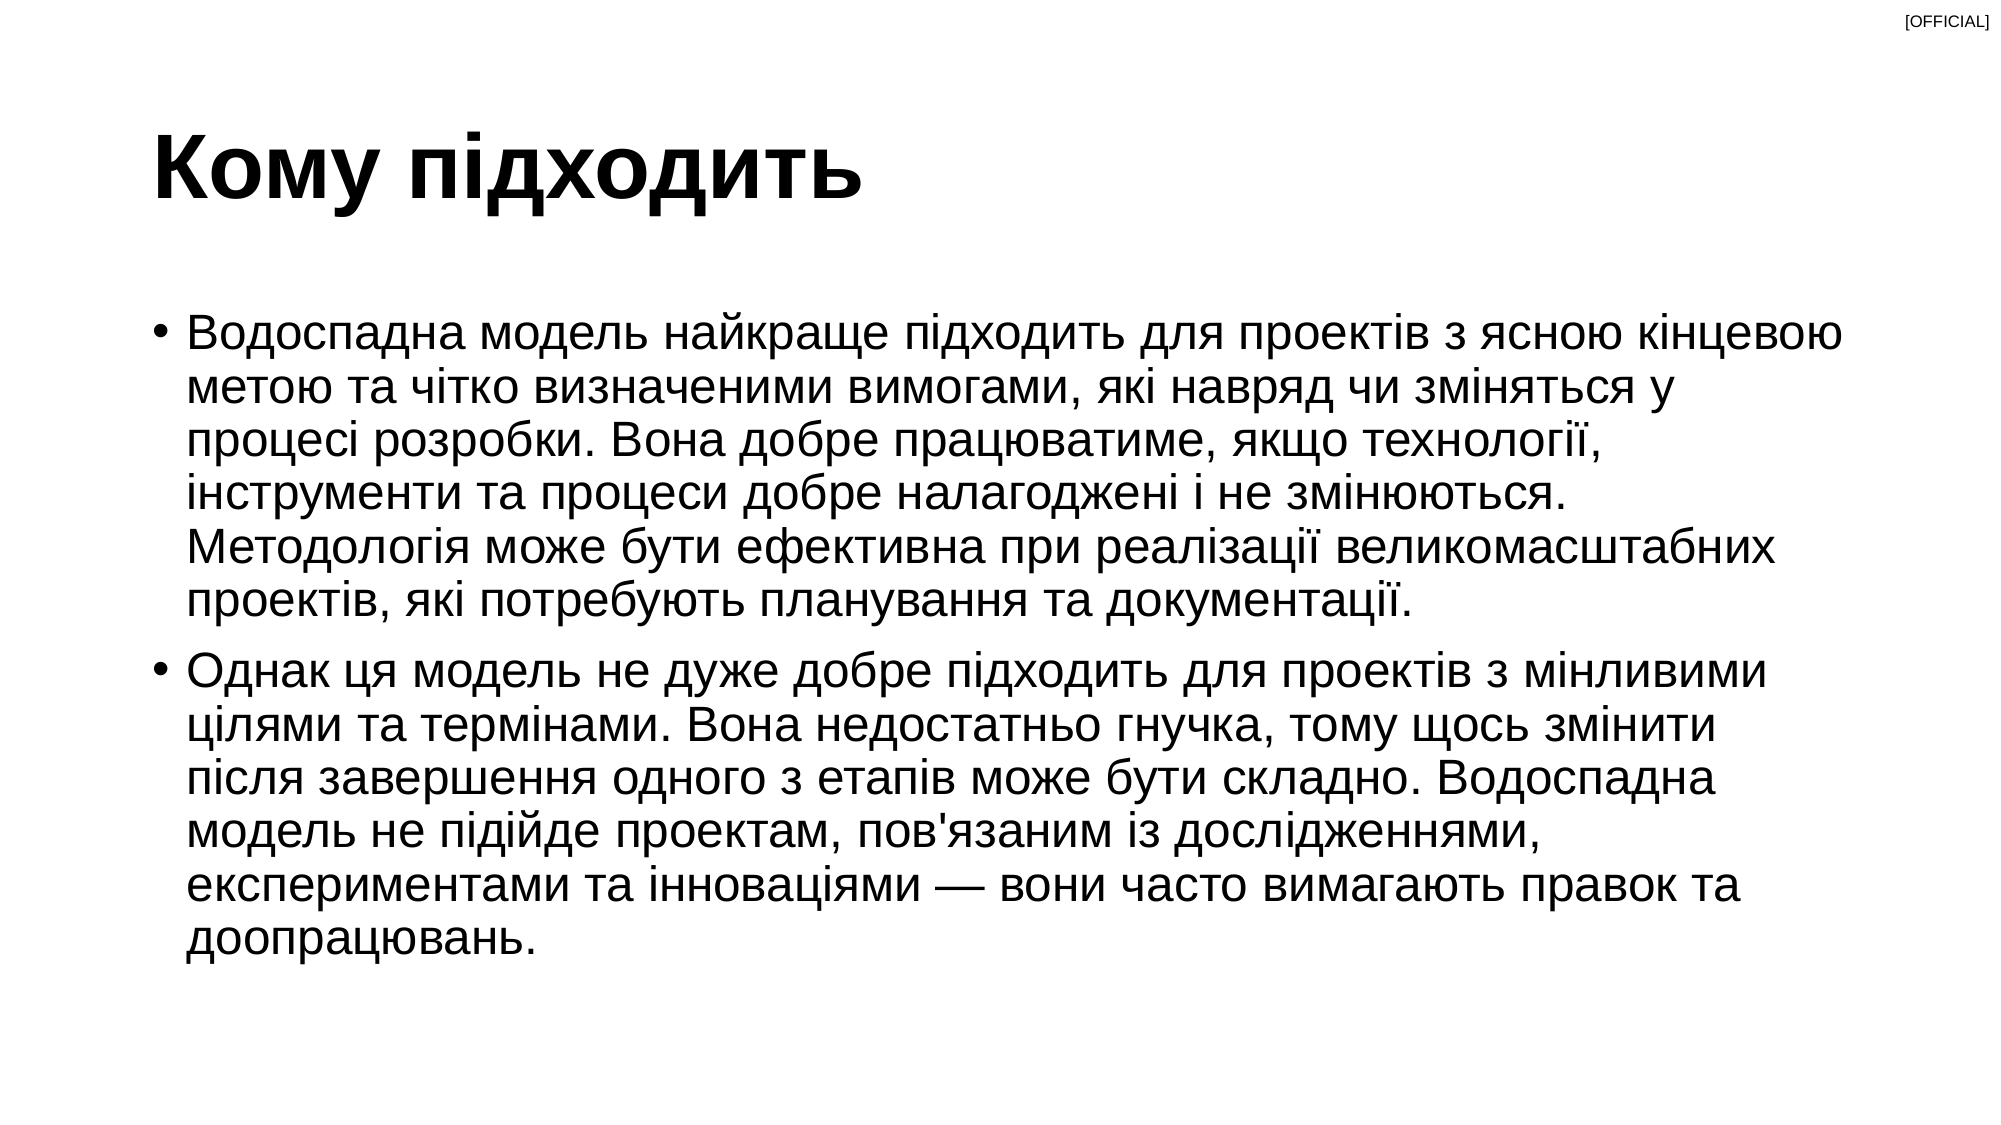

# Кому підходить
Водоспадна модель найкраще підходить для проектів з ясною кінцевою метою та чітко визначеними вимогами, які навряд чи зміняться у процесі розробки. Вона добре працюватиме, якщо технології, інструменти та процеси добре налагоджені і не змінюються. Методологія може бути ефективна при реалізації великомасштабних проектів, які потребують планування та документації.
Однак ця модель не дуже добре підходить для проектів з мінливими цілями та термінами. Вона недостатньо гнучка, тому щось змінити після завершення одного з етапів може бути складно. Водоспадна модель не підійде проектам, пов'язаним із дослідженнями, експериментами та інноваціями — вони часто вимагають правок та доопрацювань.